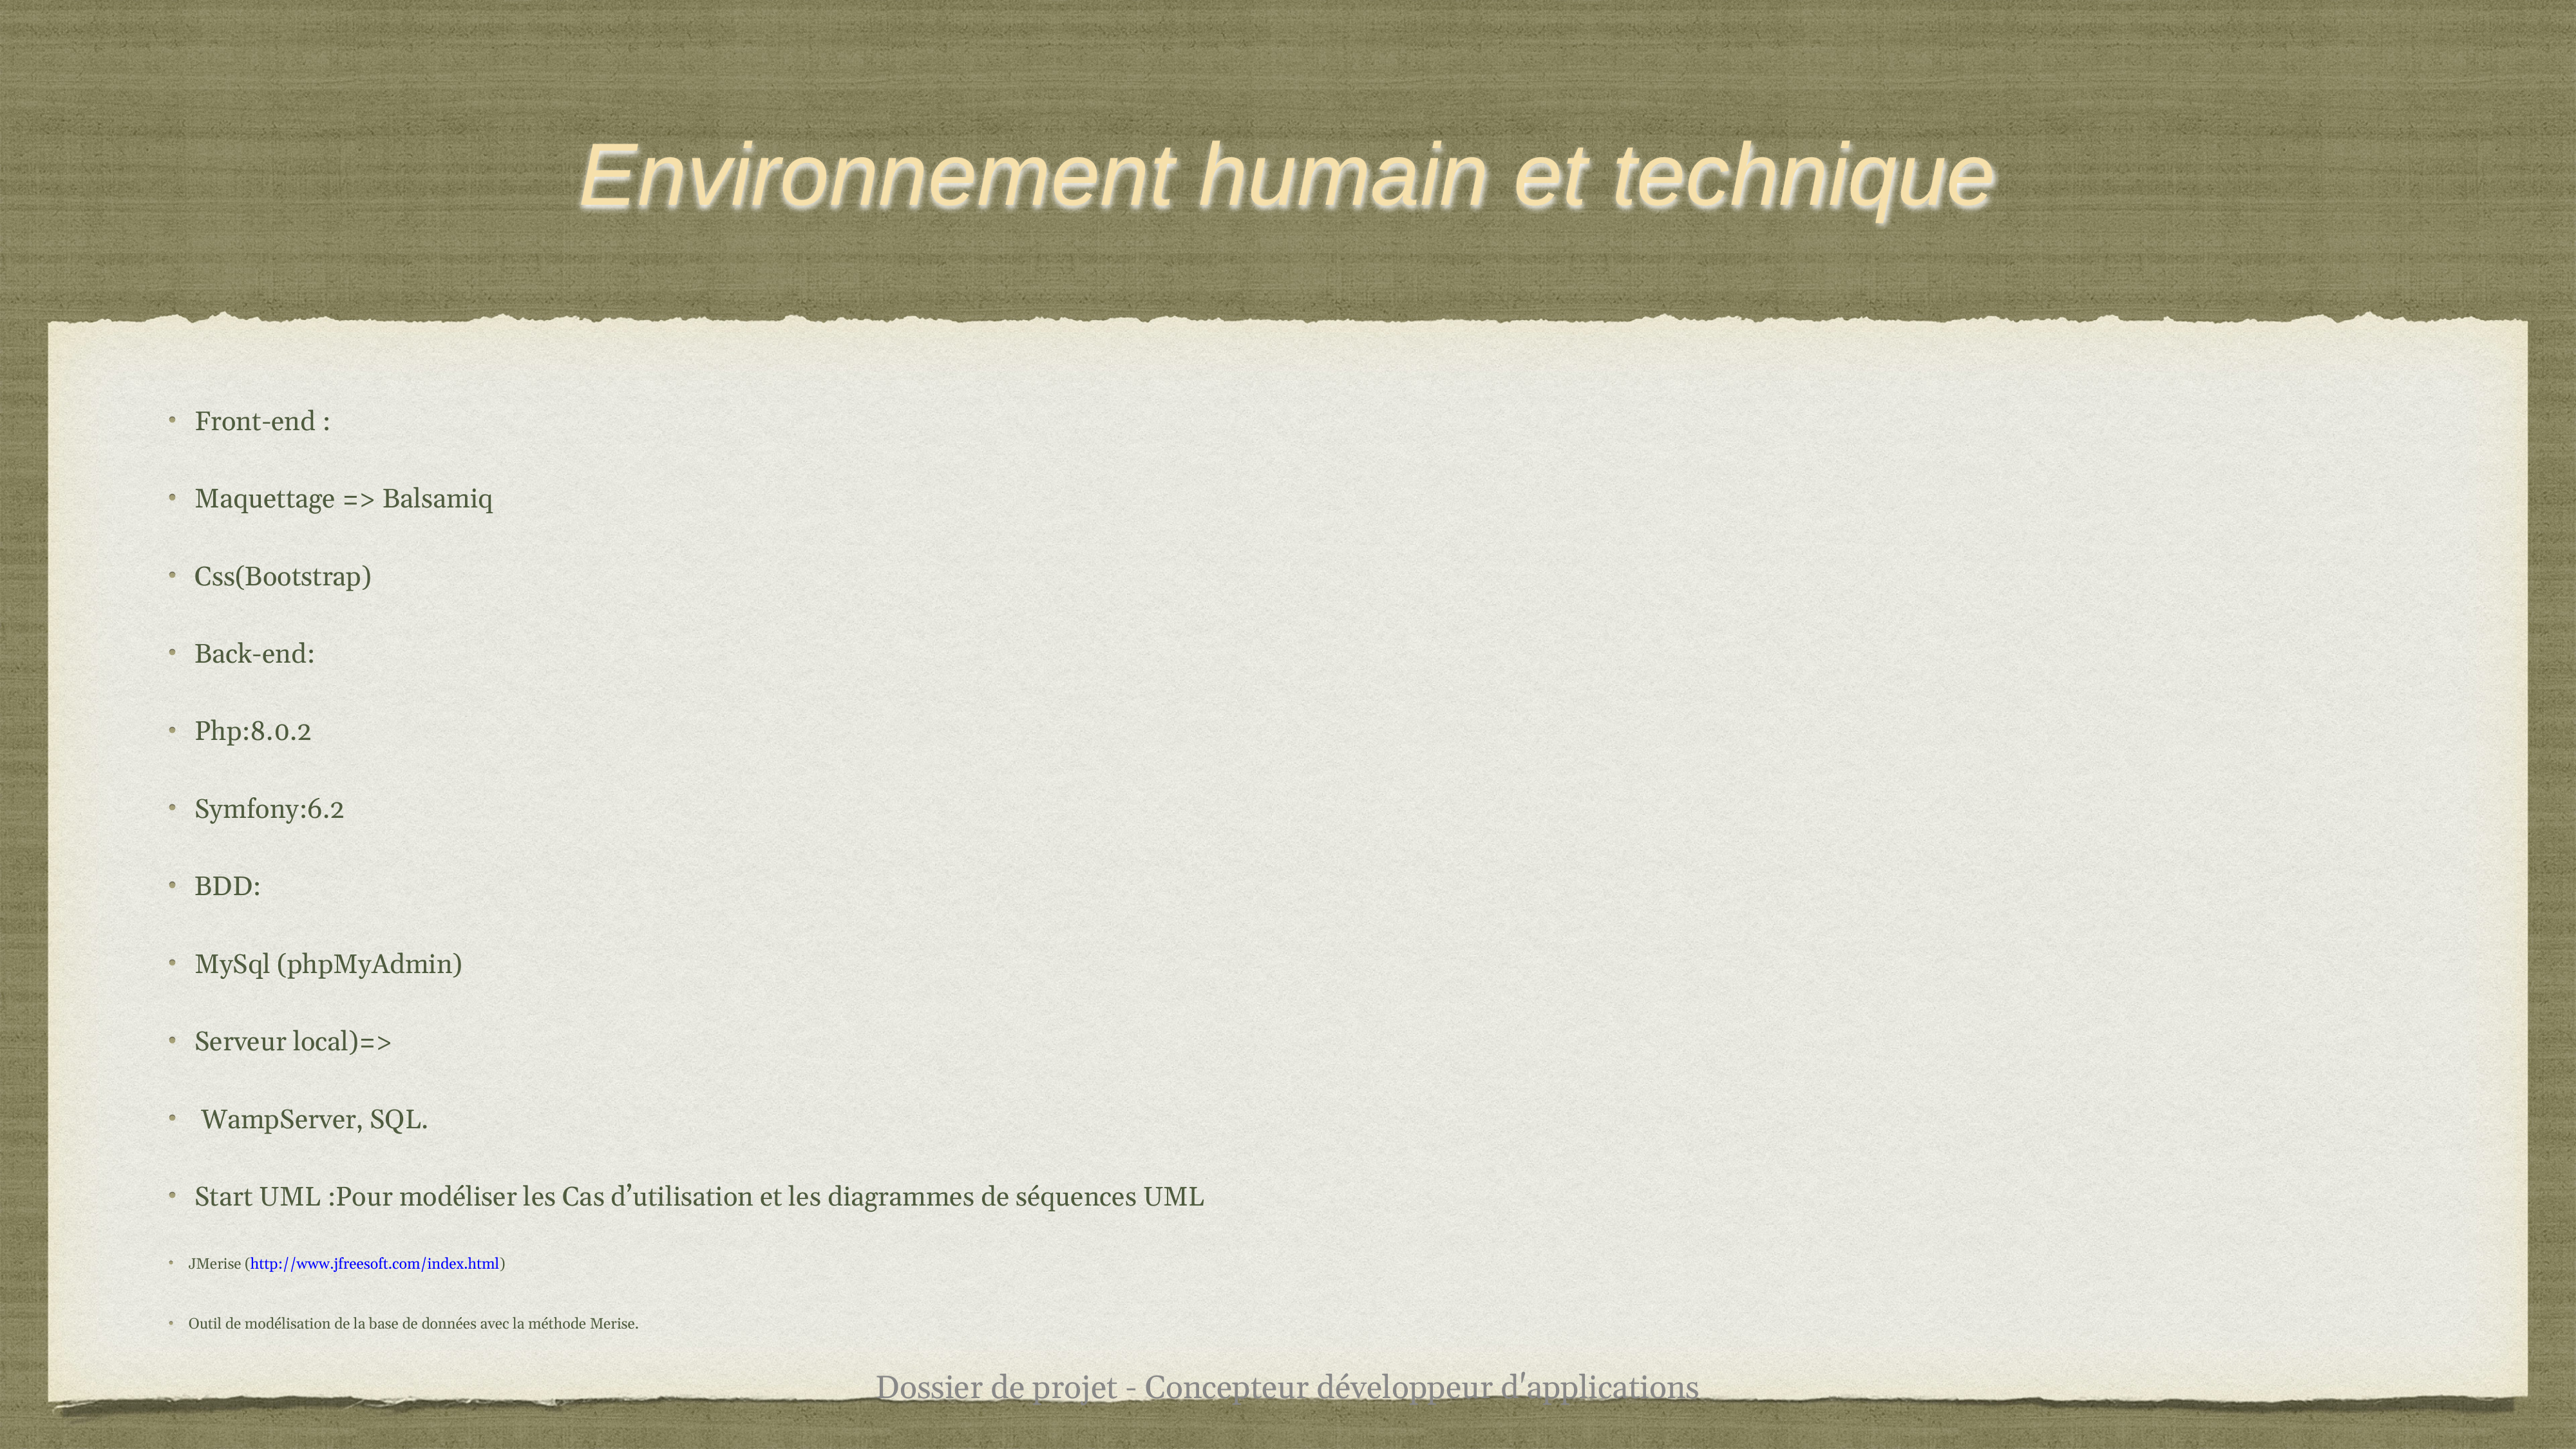

# Environnement humain et technique
Front-end :
Maquettage => Balsamiq
Css(Bootstrap)
Back-end:
Php:8.0.2
Symfony:6.2
BDD:
MySql (phpMyAdmin)
Serveur local)=>
 WampServer, SQL.
Start UML :Pour modéliser les Cas d’utilisation et les diagrammes de séquences UML
JMerise (http://www.jfreesoft.com/index.html)
Outil de modélisation de la base de données avec la méthode Merise.
Dossier de projet - Concepteur développeur d'applications